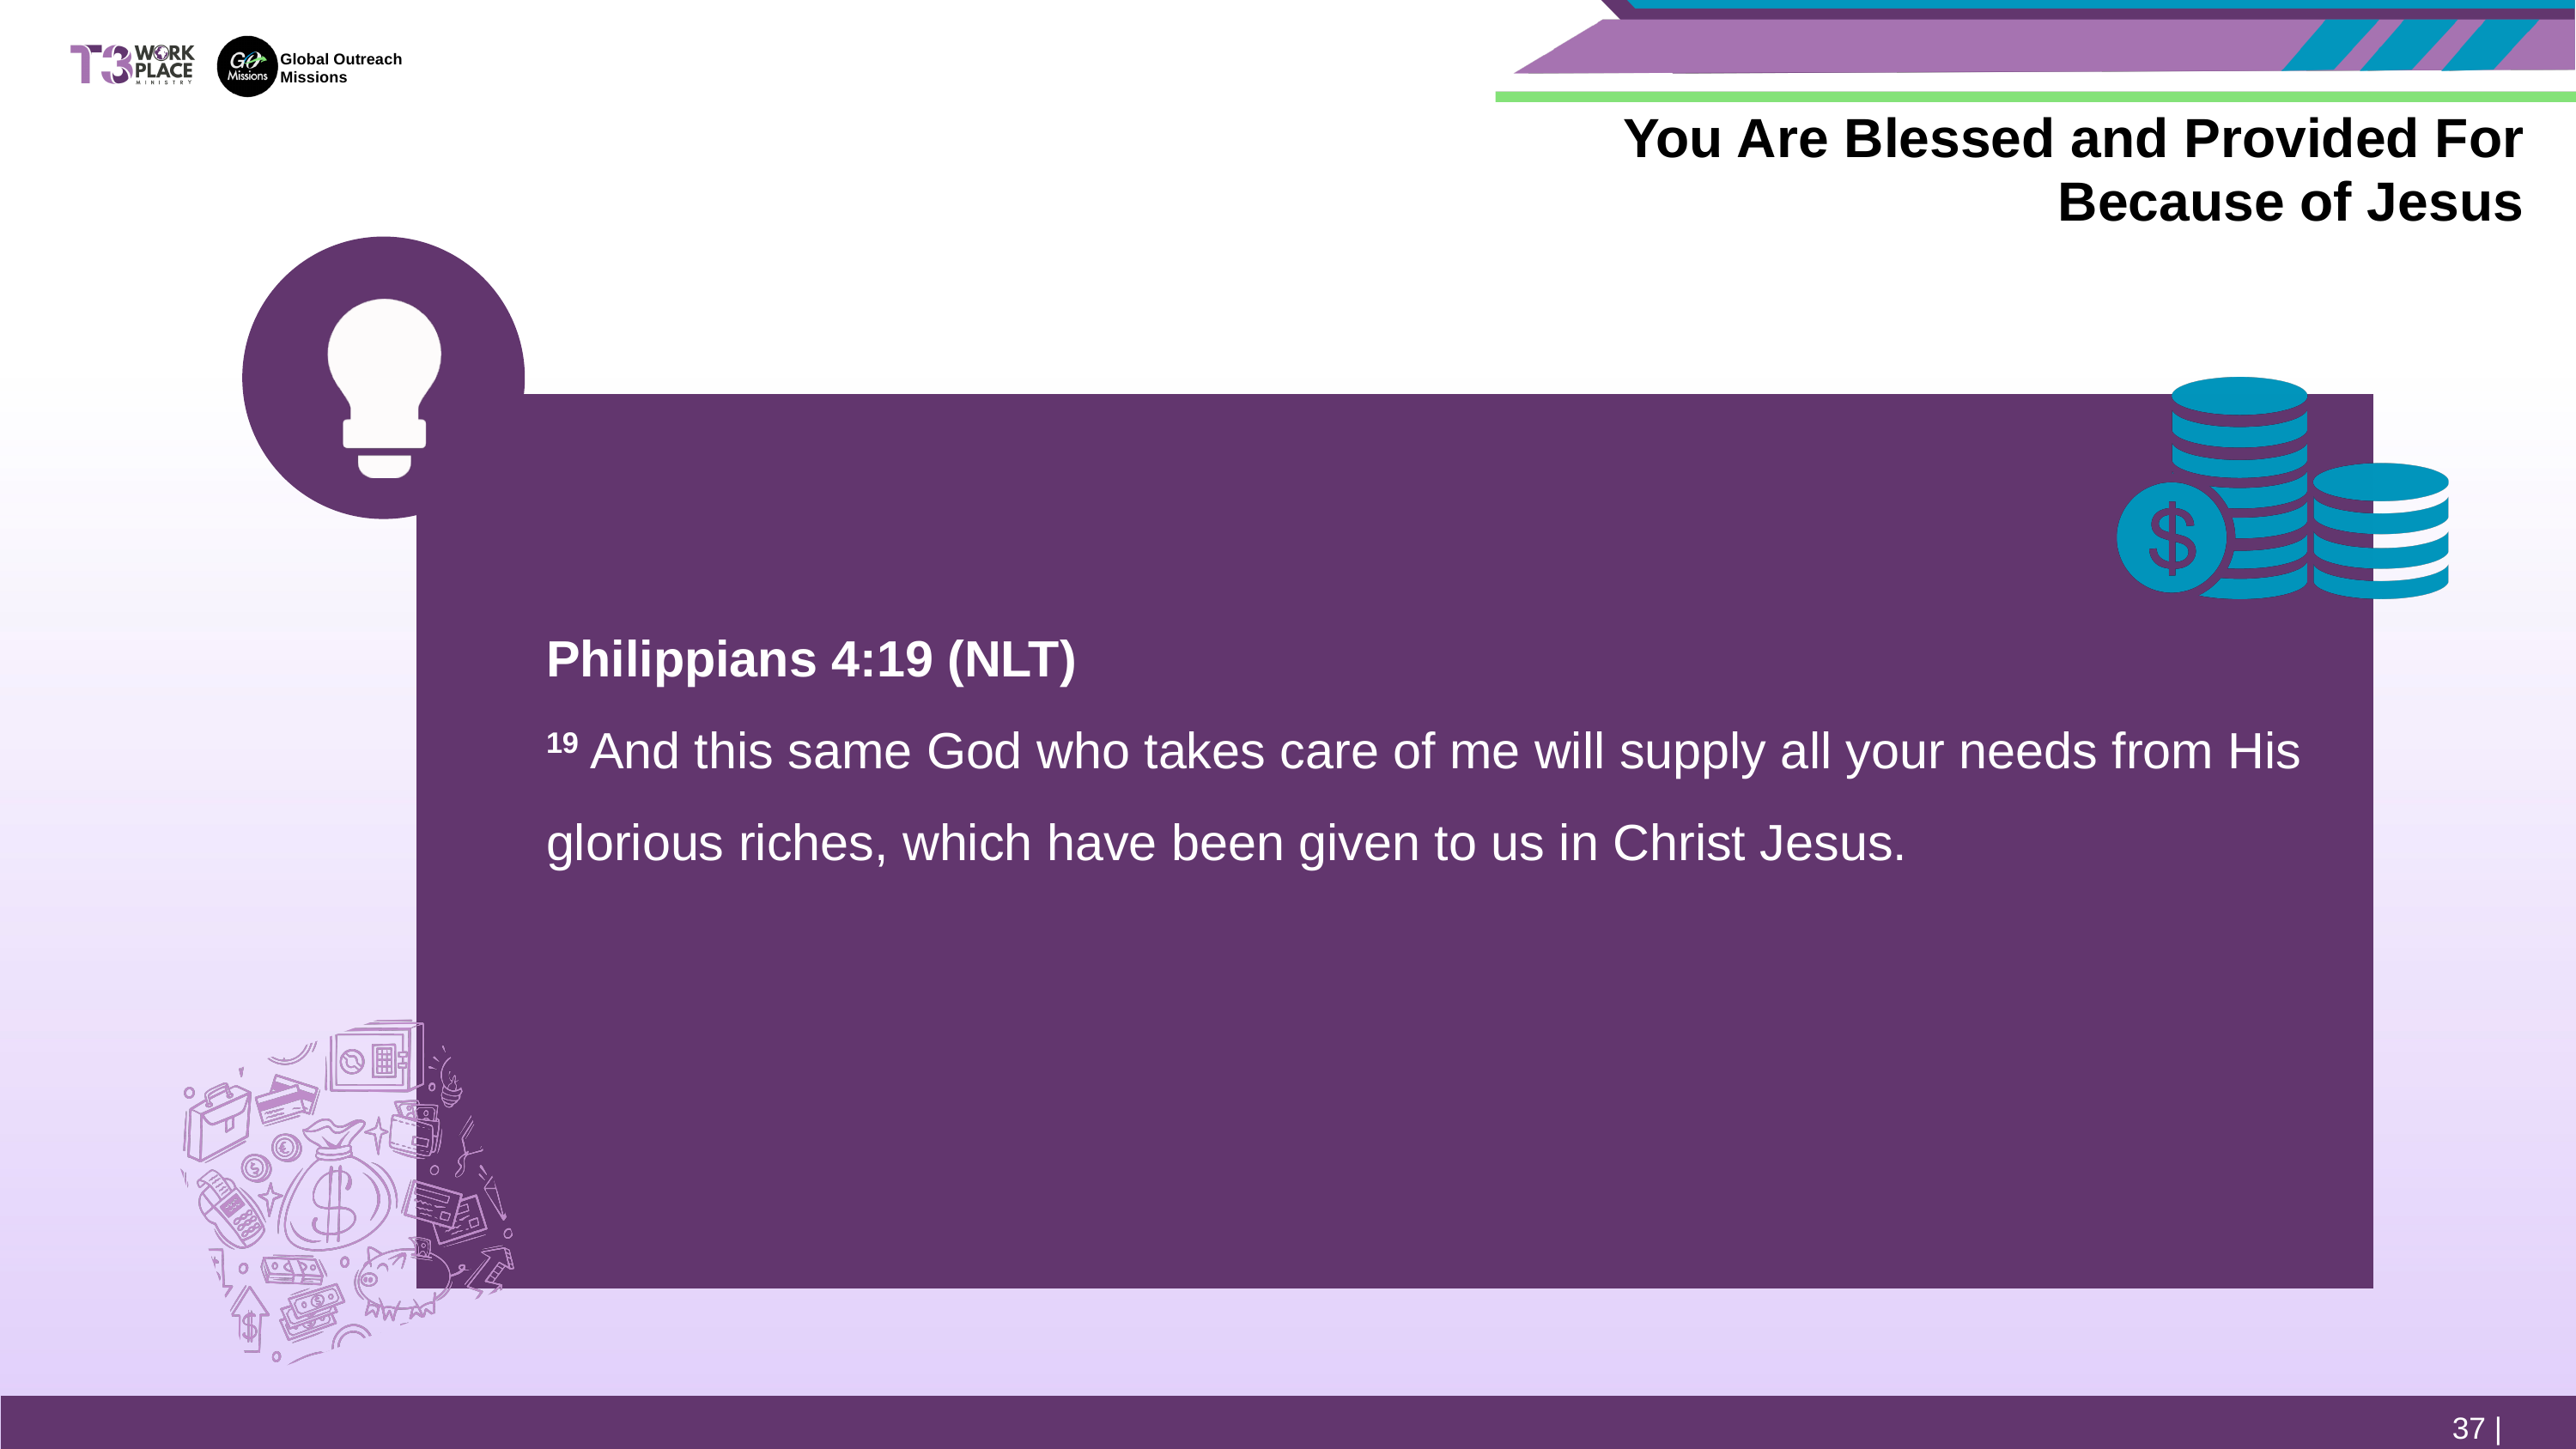

Global Outreach
Missions
You Are Blessed and Provided For Because of Jesus

Philippians 4:19 (NLT)
19 And this same God who takes care of me will supply all your needs from His glorious riches, which have been given to us in Christ Jesus.

37 | Page